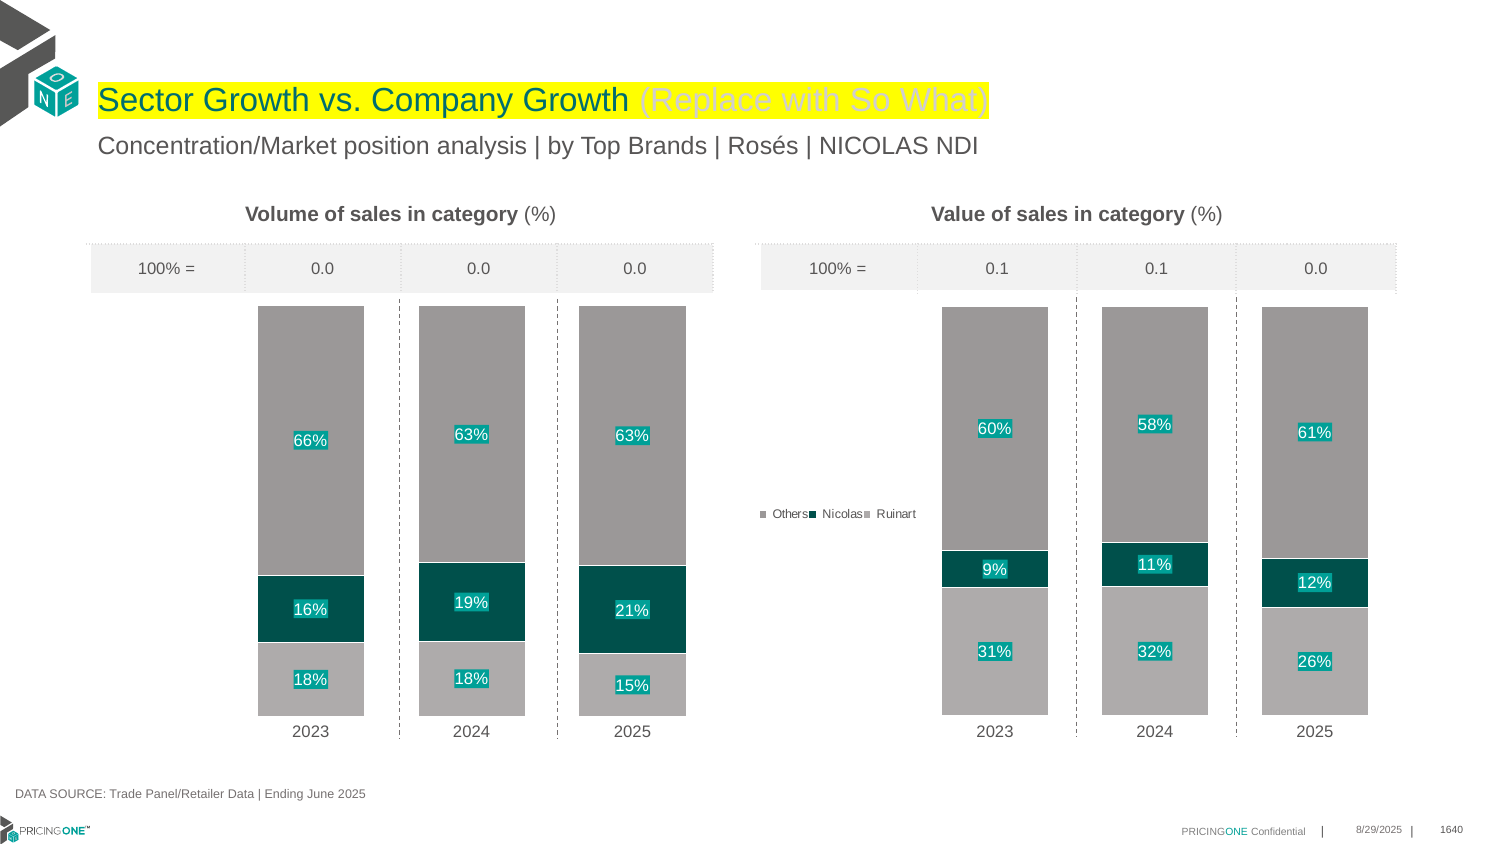

# Sector Growth vs. Company Growth (Replace with So What)
Concentration/Market position analysis | by Top Brands | Rosés | NICOLAS NDI
| Volume of sales in category (%) |  |  |  |
| --- | --- | --- | --- |
| 100% = | 0.0 | 0.0 | 0.0 |
| Value of sales in category (%) |  |  |  |
| --- | --- | --- | --- |
| 100% = | 0.1 | 0.1 | 0.0 |

### Chart

| Category | Ruinart | Nicolas | Others |
|---|---|---|---|
| 2023 | 0.1798994974874372 | 0.16381909547738693 | 0.656281407035176 |
| 2024 | 0.18306636155606407 | 0.18993135011441648 | 0.6270022883295195 |
| 2025 | 0.15331010452961671 | 0.21254355400696864 | 0.6341463414634145 |

### Chart

| Category | Ruinart | Nicolas | Others |
|---|---|---|---|
| 2023 | 0.31345769965389975 | 0.08890899429868022 | 0.5976333060474202 |
| 2024 | 0.31512073244900307 | 0.10893042063218107 | 0.5759488469188158 |
| 2025 | 0.26481058392221457 | 0.12023803198554806 | 0.6149513840922374 |
DATA SOURCE: Trade Panel/Retailer Data | Ending June 2025

8/29/2025
1640